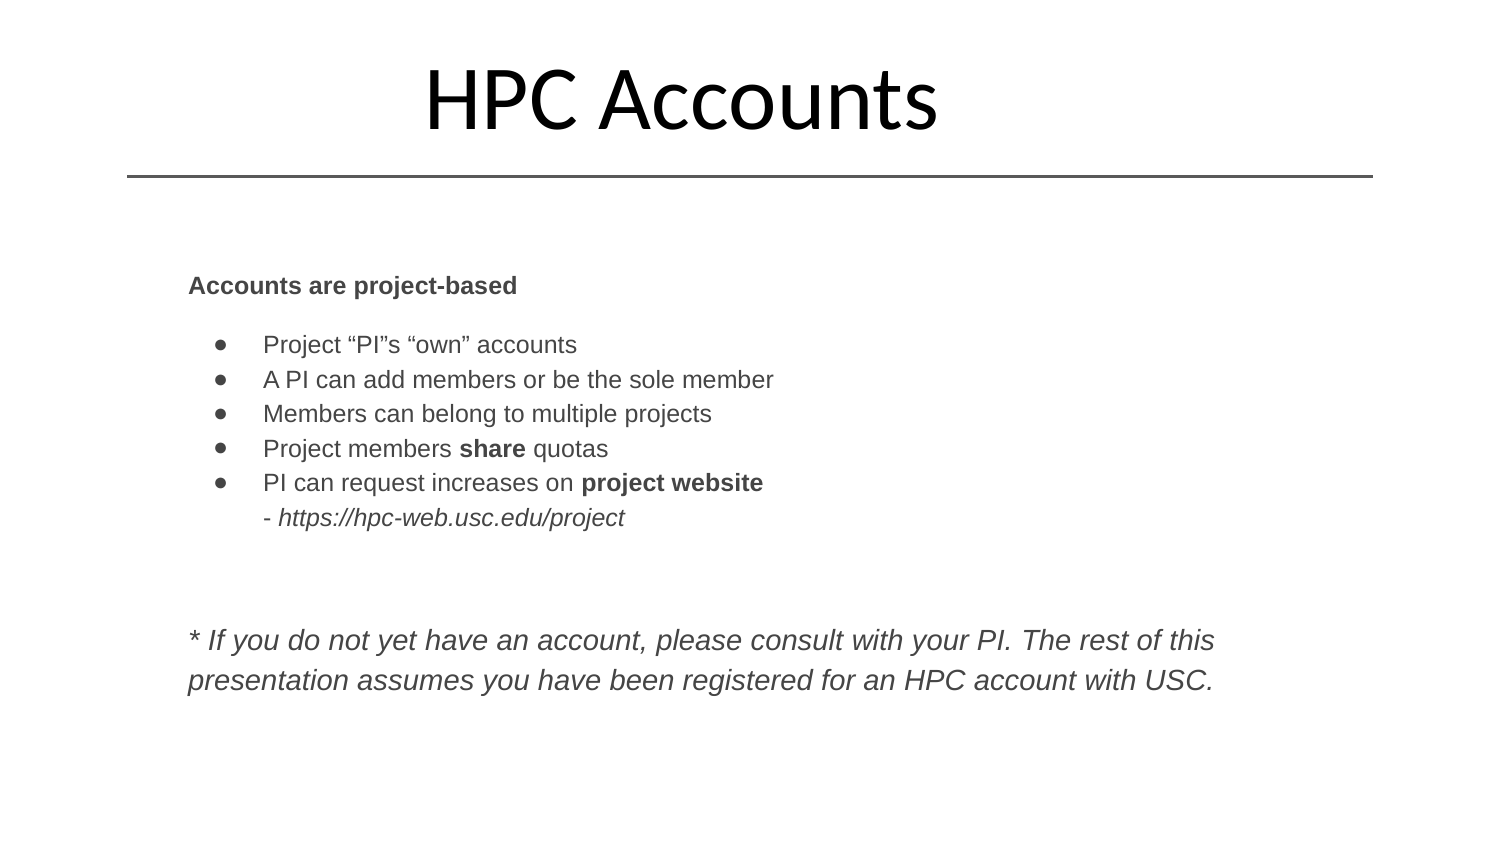

# HPC Accounts

Accounts are project-based
Project “PI”s “own” accounts
A PI can add members or be the sole member
Members can belong to multiple projects
Project members share quotas
PI can request increases on project website
- https://hpc-web.usc.edu/project

* If you do not yet have an account, please consult with your PI. The rest of this presentation assumes you have been registered for an HPC account with USC.